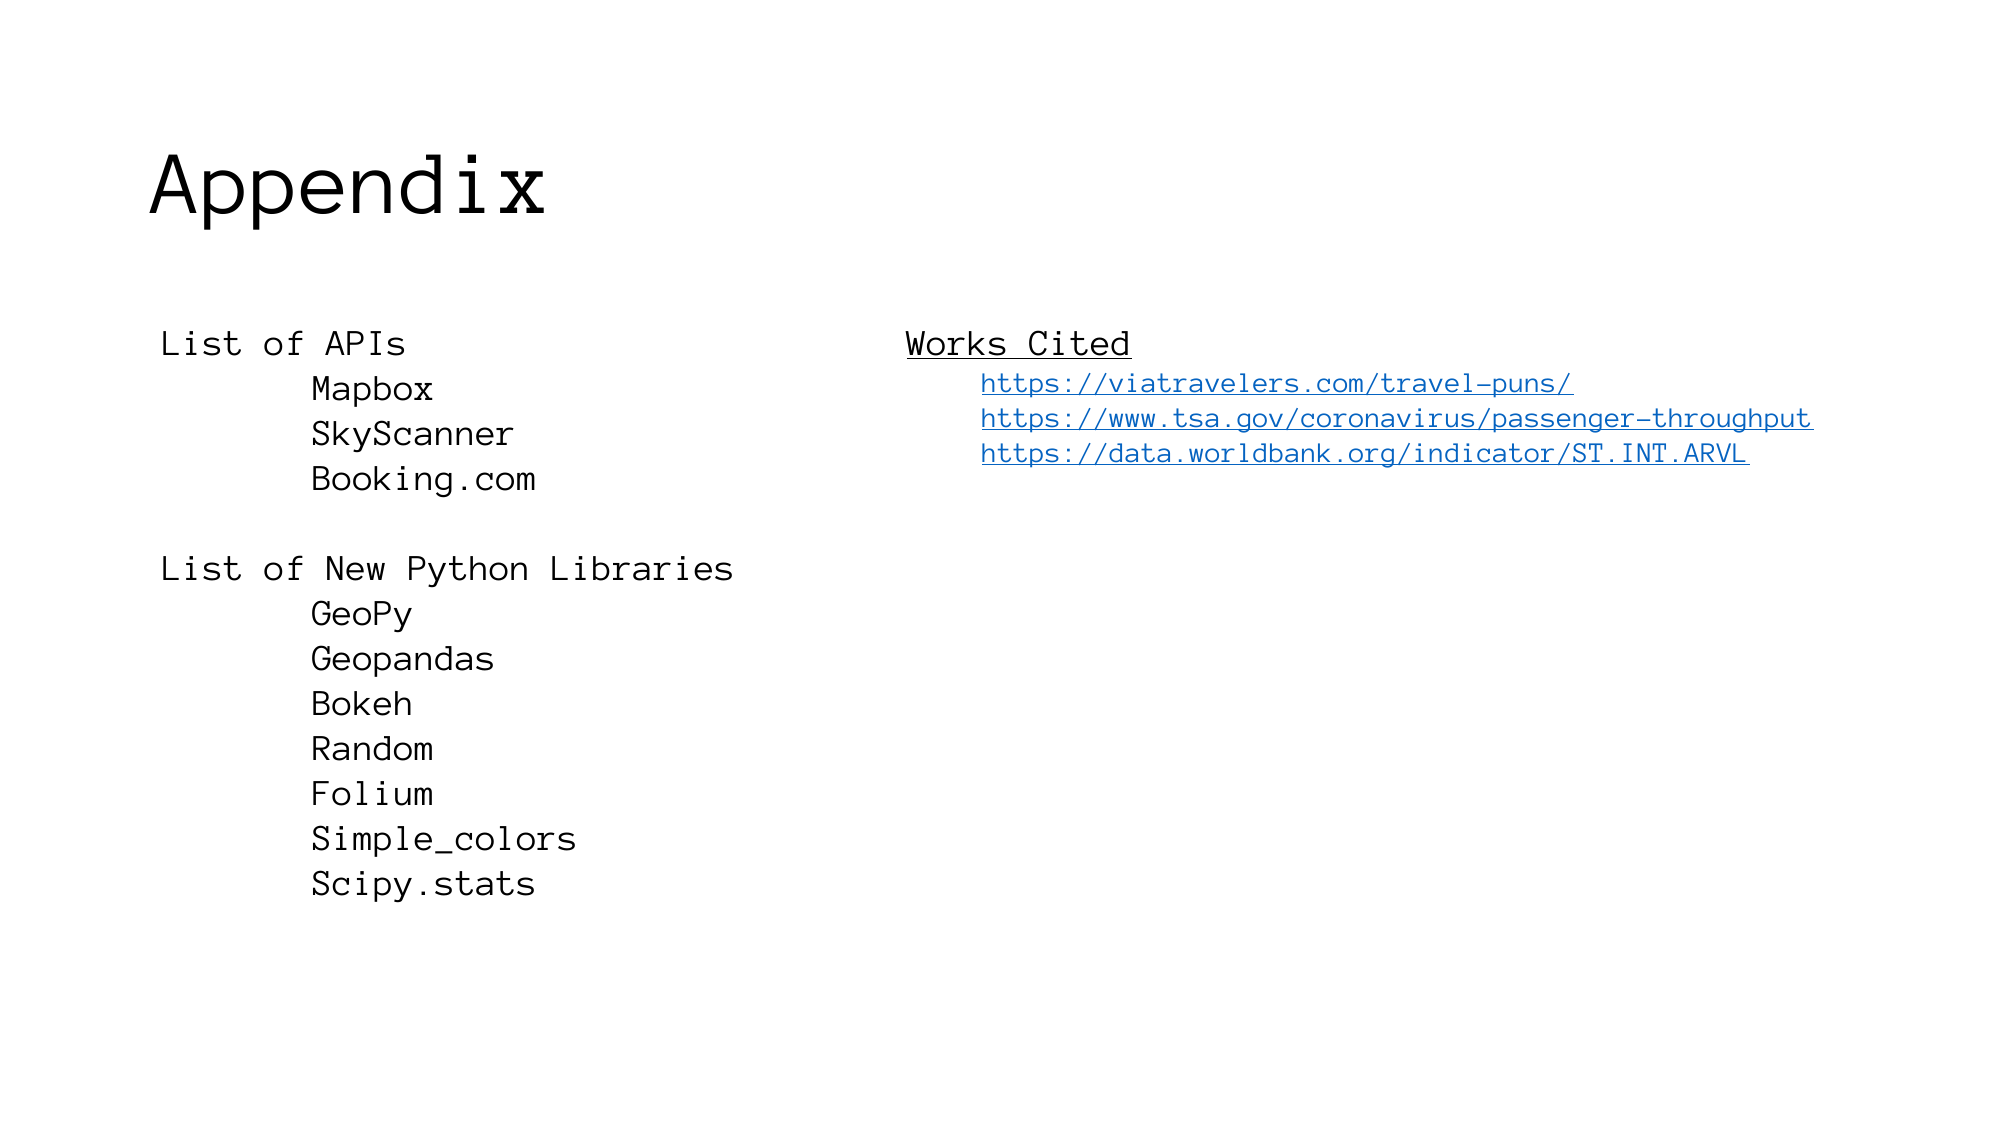

Appendix
List of APIs
	Mapbox
	SkyScanner
	Booking.com

List of New Python Libraries
	GeoPy
	Geopandas
	Bokeh
	Random
	Folium
	Simple_colors
	Scipy.stats

Works Cited
https://viatravelers.com/travel-puns/
https://www.tsa.gov/coronavirus/passenger-throughput
https://data.worldbank.org/indicator/ST.INT.ARVL